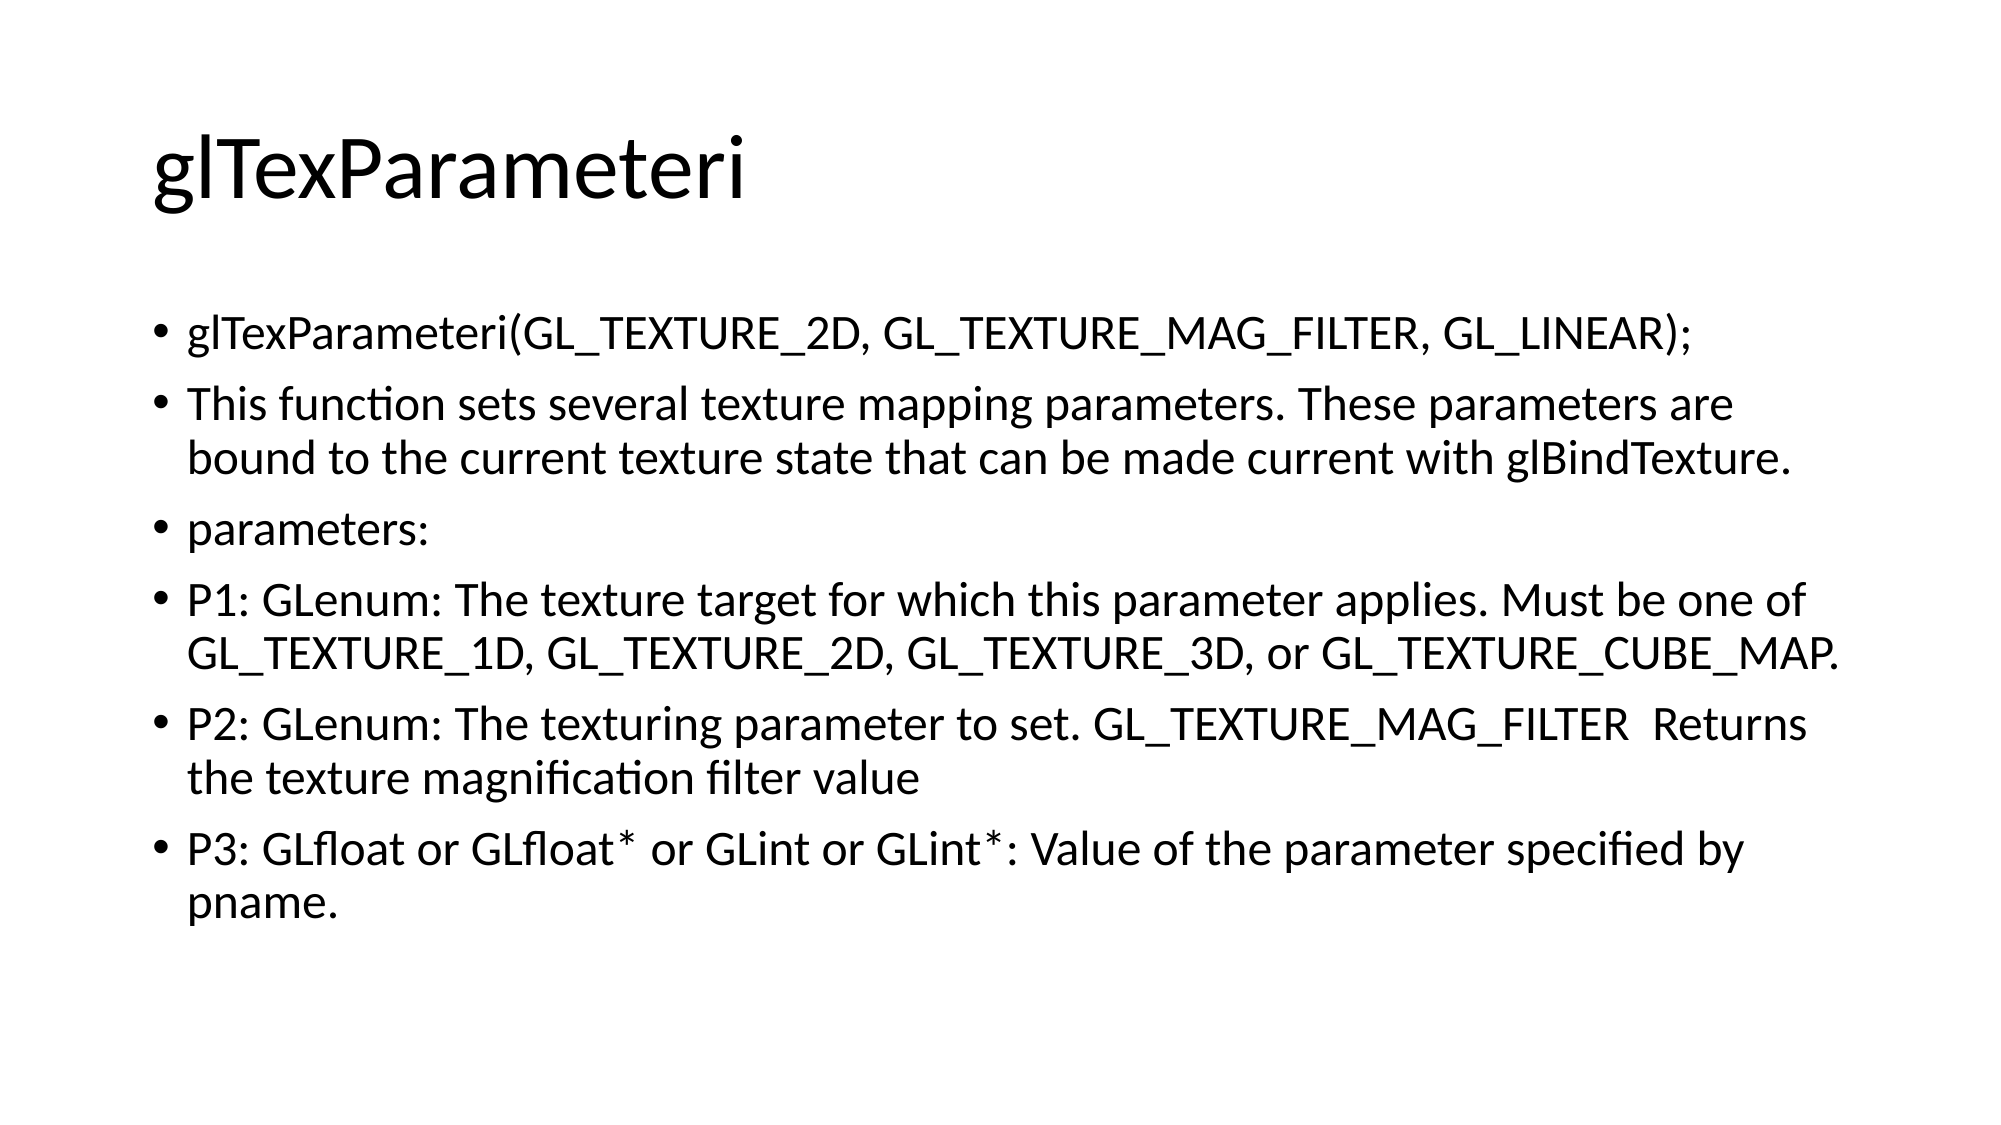

# glTexParameteri
glTexParameteri(GL_TEXTURE_2D, GL_TEXTURE_MAG_FILTER, GL_LINEAR);
This function sets several texture mapping parameters. These parameters are bound to the current texture state that can be made current with glBindTexture.
parameters:
P1: GLenum: The texture target for which this parameter applies. Must be one of GL_TEXTURE_1D, GL_TEXTURE_2D, GL_TEXTURE_3D, or GL_TEXTURE_CUBE_MAP.
P2: GLenum: The texturing parameter to set. GL_TEXTURE_MAG_FILTER  Returns the texture magnification filter value
P3: GLfloat or GLfloat* or GLint or GLint*: Value of the parameter specified by pname.